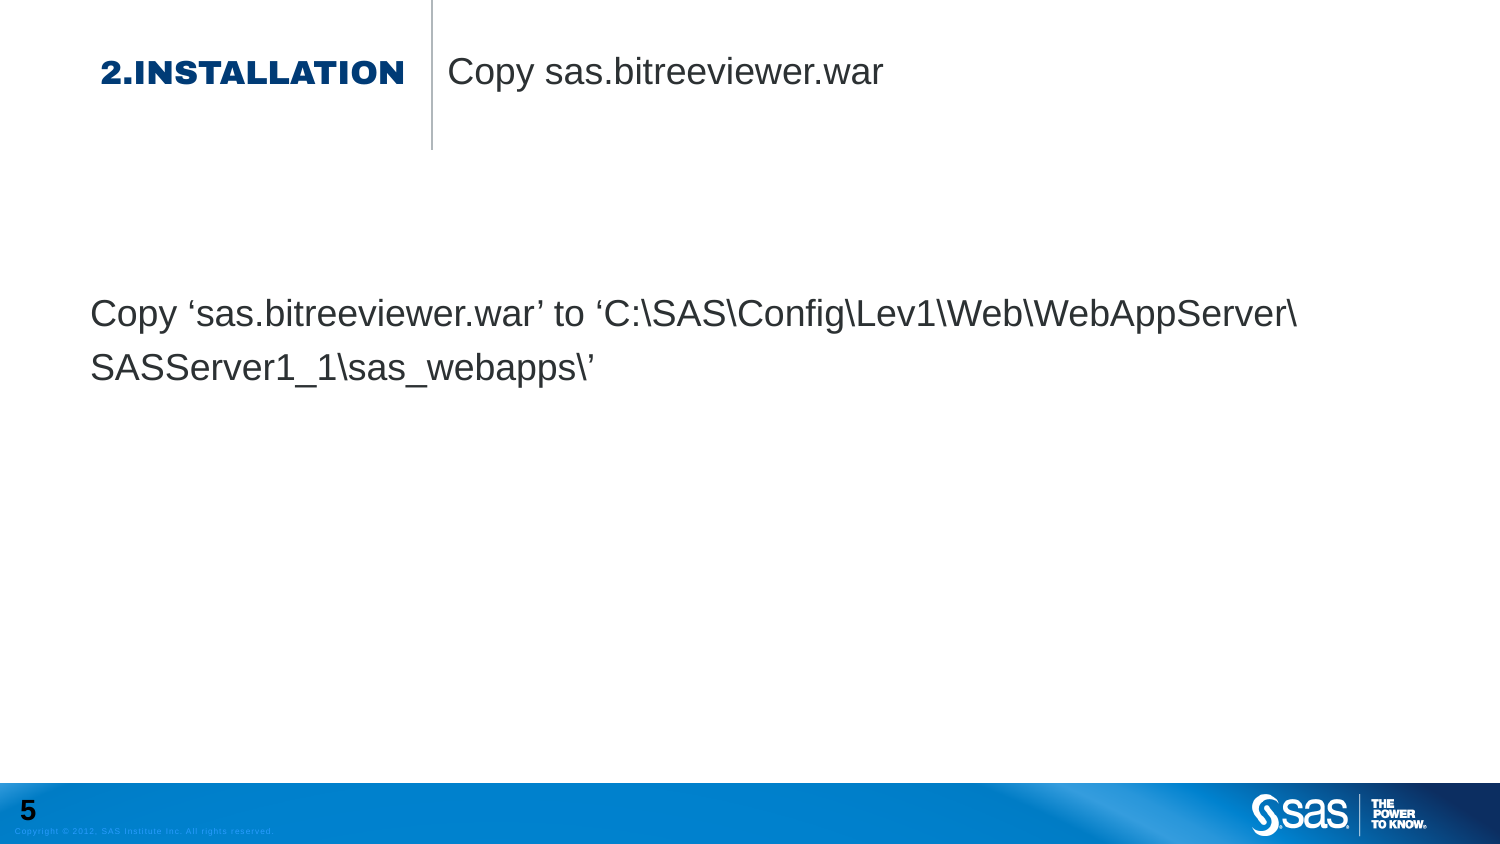

Copy sas.bitreeviewer.war
# 2.INSTALLATION
Copy ‘sas.bitreeviewer.war’ to ‘C:\SAS\Config\Lev1\Web\WebAppServer\SASServer1_1\sas_webapps\’